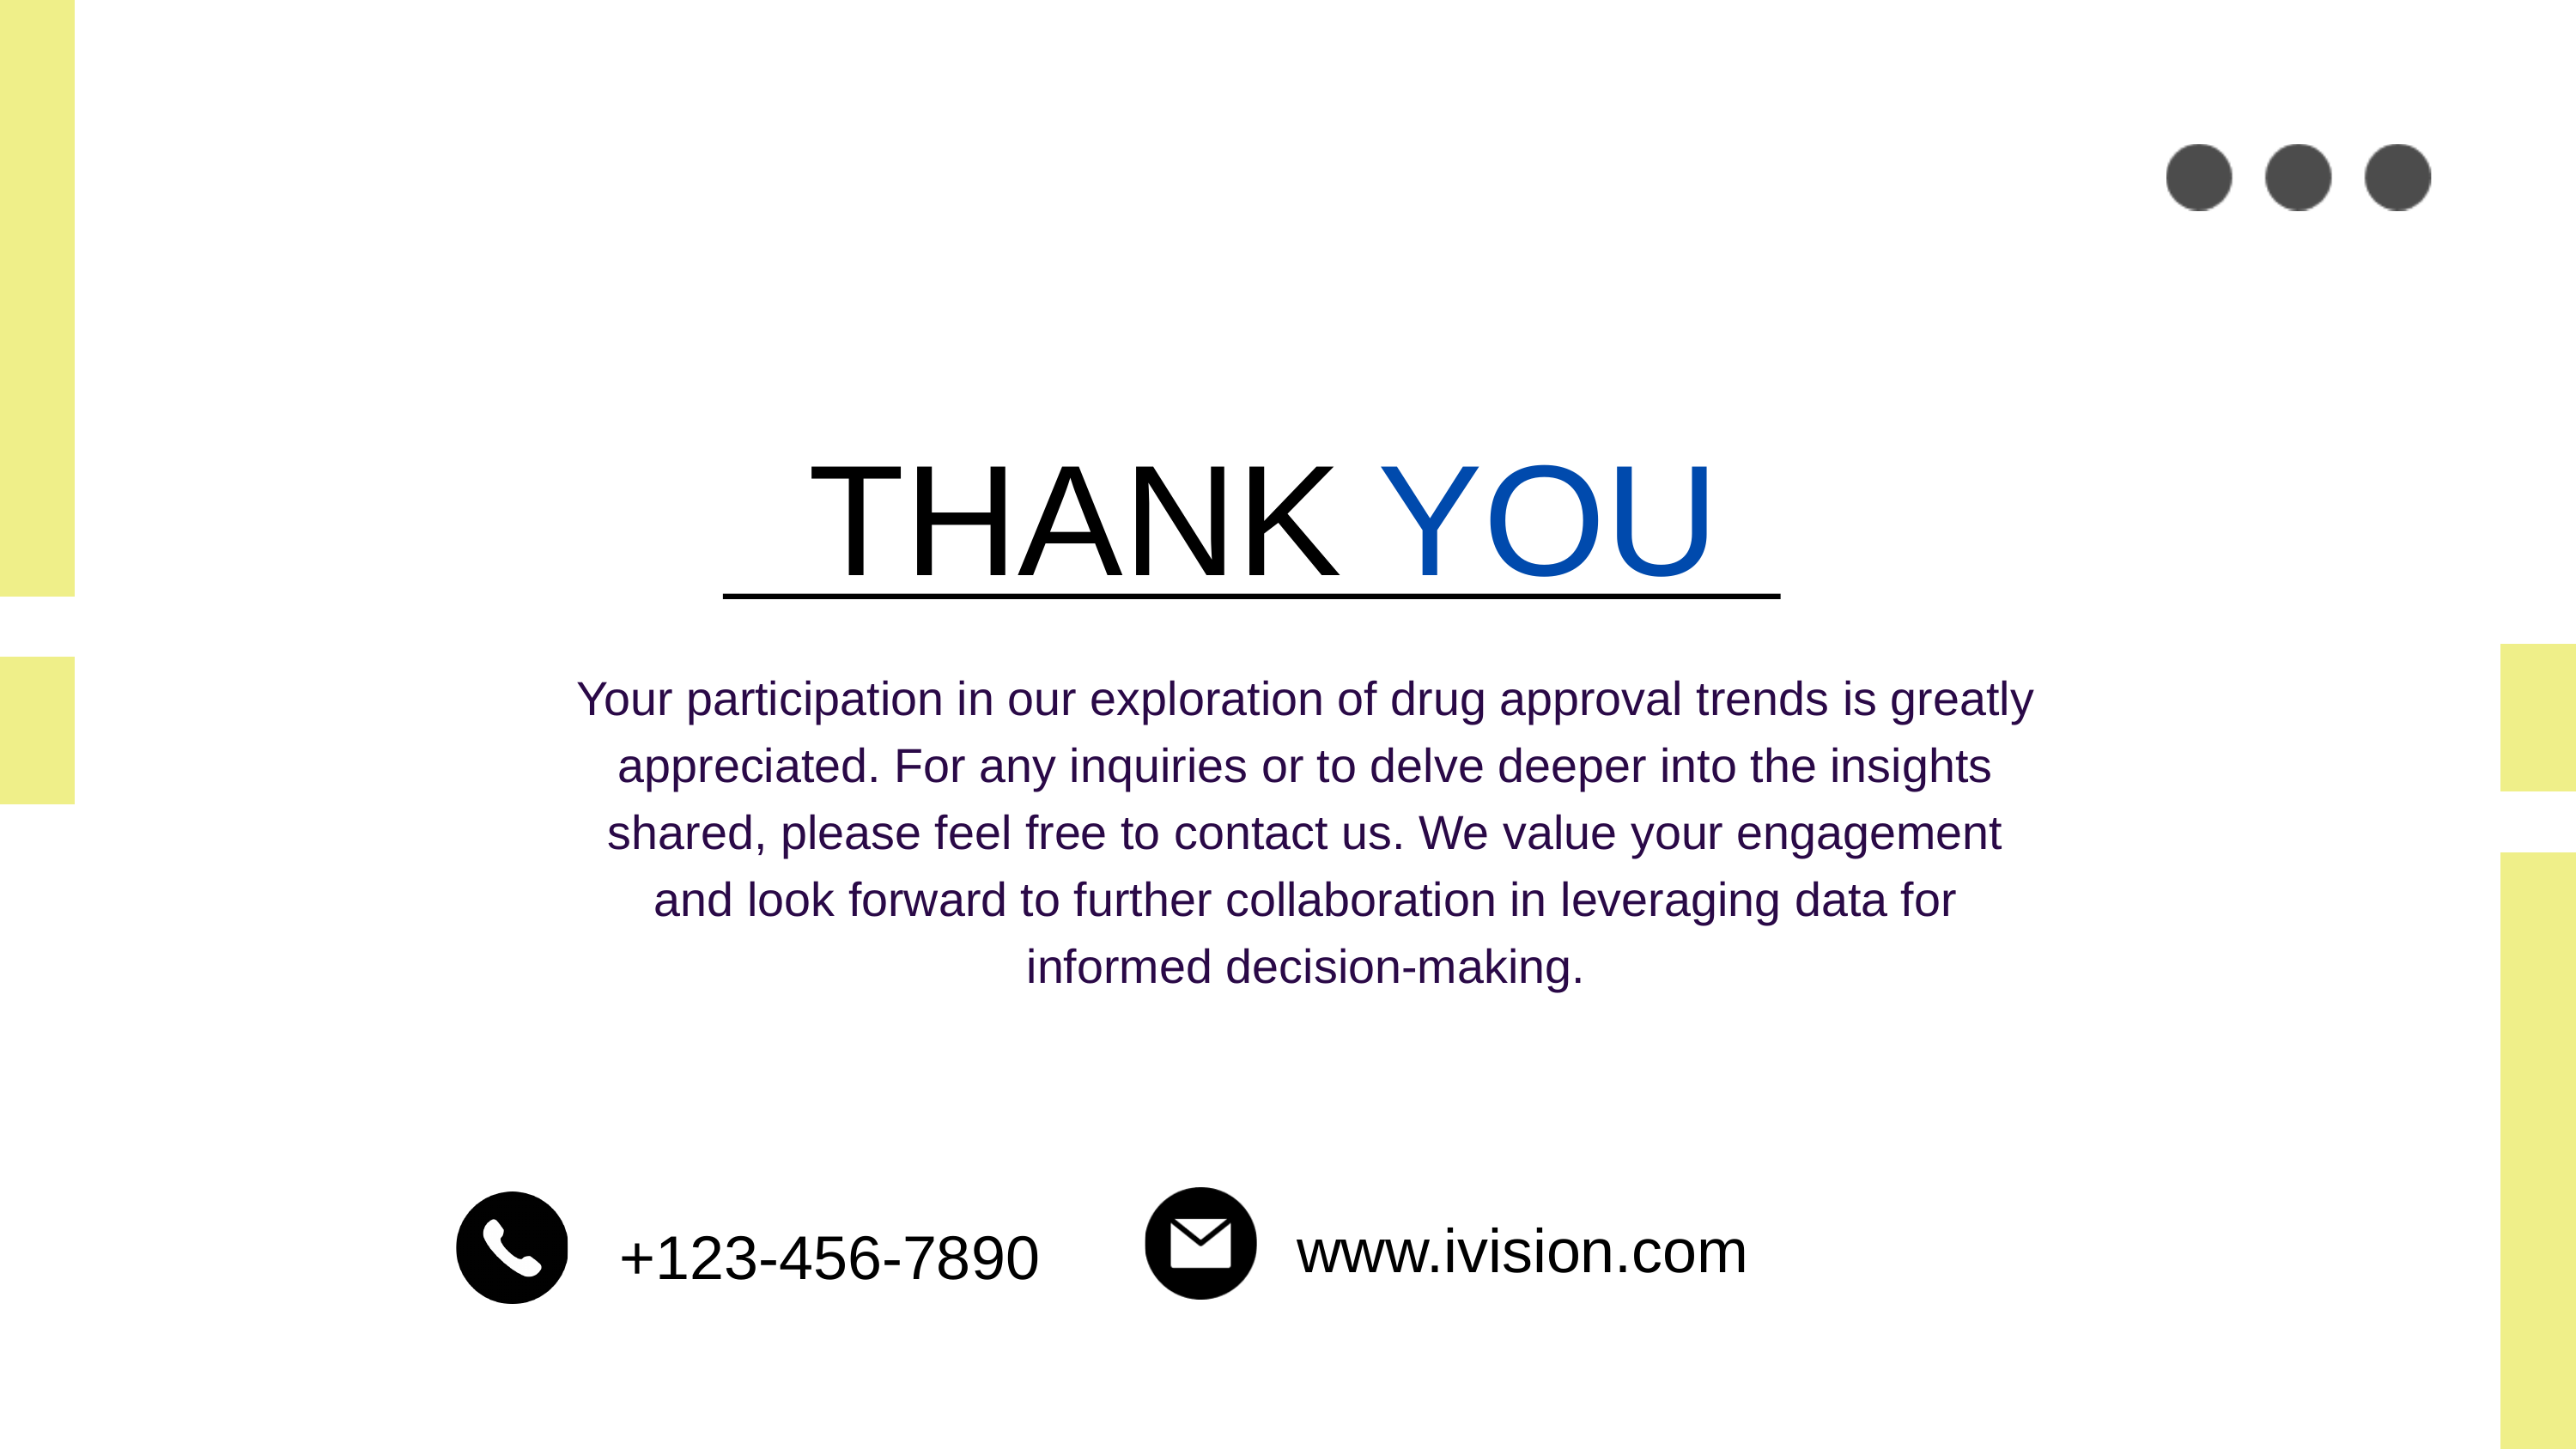

THANK
YOU

Your participation in our exploration of drug approval trends is greatly appreciated. For any inquiries or to delve deeper into the insights shared, please feel free to contact us. We value your engagement and look forward to further collaboration in leveraging data for informed decision-making.

www.ivision.com
+123-456-7890